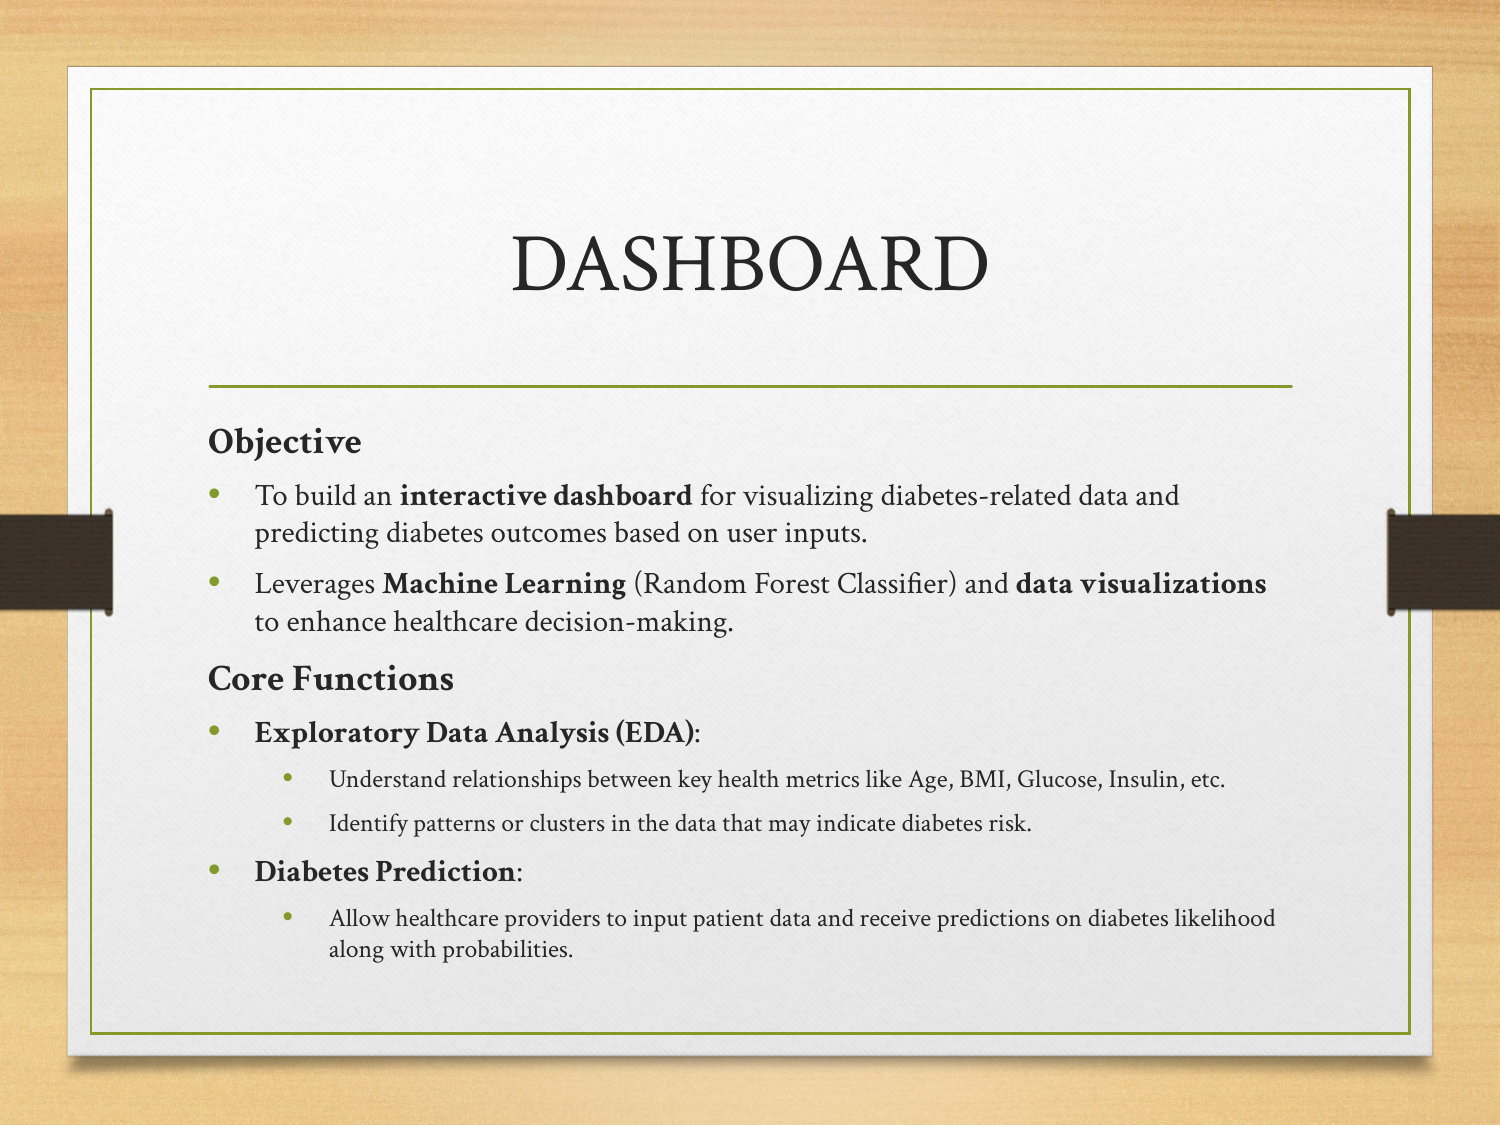

# DASHBOARD
Objective
To build an interactive dashboard for visualizing diabetes-related data and predicting diabetes outcomes based on user inputs.
Leverages Machine Learning (Random Forest Classifier) and data visualizations to enhance healthcare decision-making.
Core Functions
Exploratory Data Analysis (EDA):
Understand relationships between key health metrics like Age, BMI, Glucose, Insulin, etc.
Identify patterns or clusters in the data that may indicate diabetes risk.
Diabetes Prediction:
Allow healthcare providers to input patient data and receive predictions on diabetes likelihood along with probabilities.